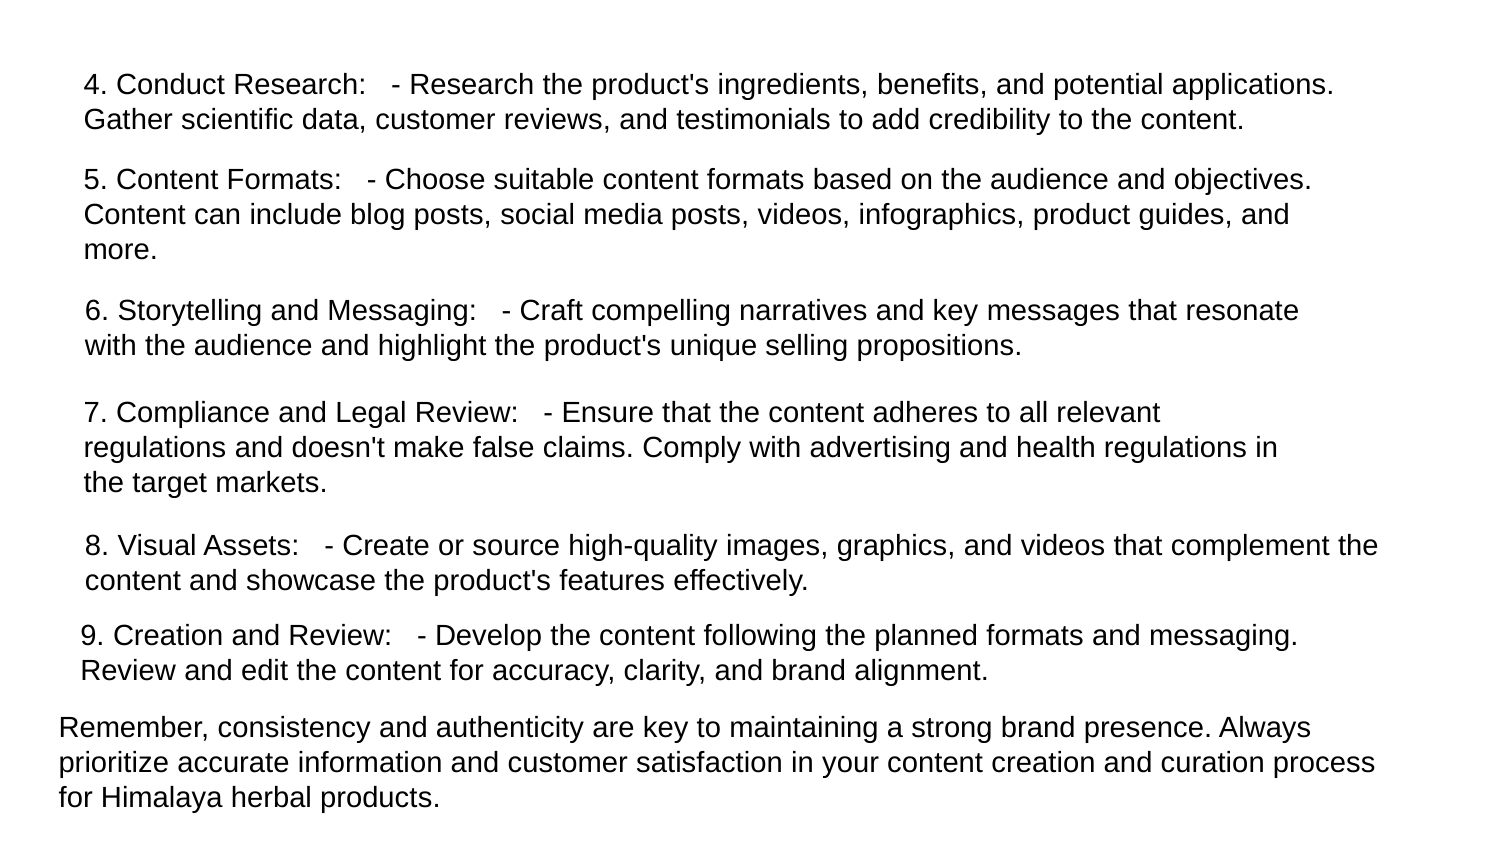

4. Conduct Research:   - Research the product's ingredients, benefits, and potential applications. Gather scientific data, customer reviews, and testimonials to add credibility to the content.
5. Content Formats:   - Choose suitable content formats based on the audience and objectives. Content can include blog posts, social media posts, videos, infographics, product guides, and more.
6. Storytelling and Messaging:   - Craft compelling narratives and key messages that resonate with the audience and highlight the product's unique selling propositions.
7. Compliance and Legal Review:   - Ensure that the content adheres to all relevant regulations and doesn't make false claims. Comply with advertising and health regulations in the target markets.
8. Visual Assets:   - Create or source high-quality images, graphics, and videos that complement the content and showcase the product's features effectively.
9. Creation and Review:   - Develop the content following the planned formats and messaging. Review and edit the content for accuracy, clarity, and brand alignment.
Remember, consistency and authenticity are key to maintaining a strong brand presence. Always prioritize accurate information and customer satisfaction in your content creation and curation process for Himalaya herbal products.